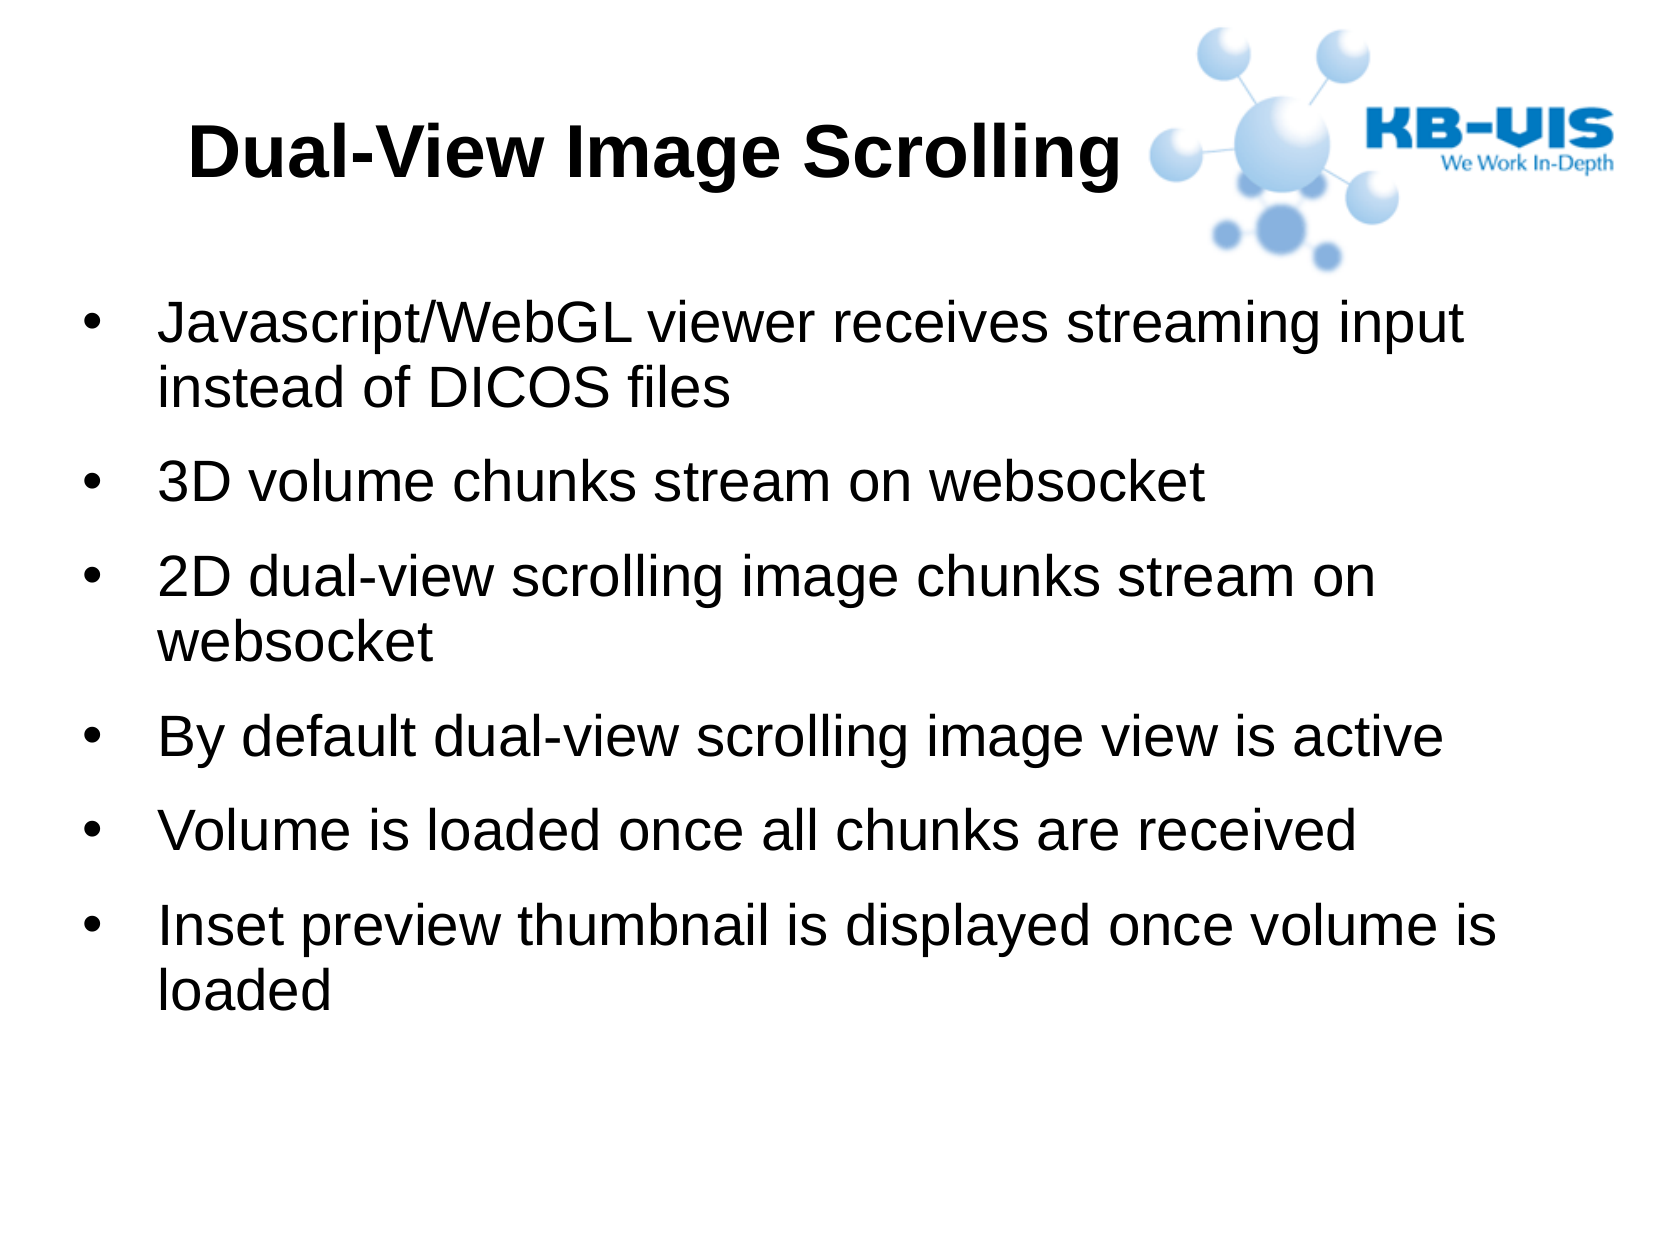

Dual-View Image Scrolling
Javascript/WebGL viewer receives streaming input instead of DICOS files
3D volume chunks stream on websocket
2D dual-view scrolling image chunks stream on websocket
By default dual-view scrolling image view is active
Volume is loaded once all chunks are received
Inset preview thumbnail is displayed once volume is loaded